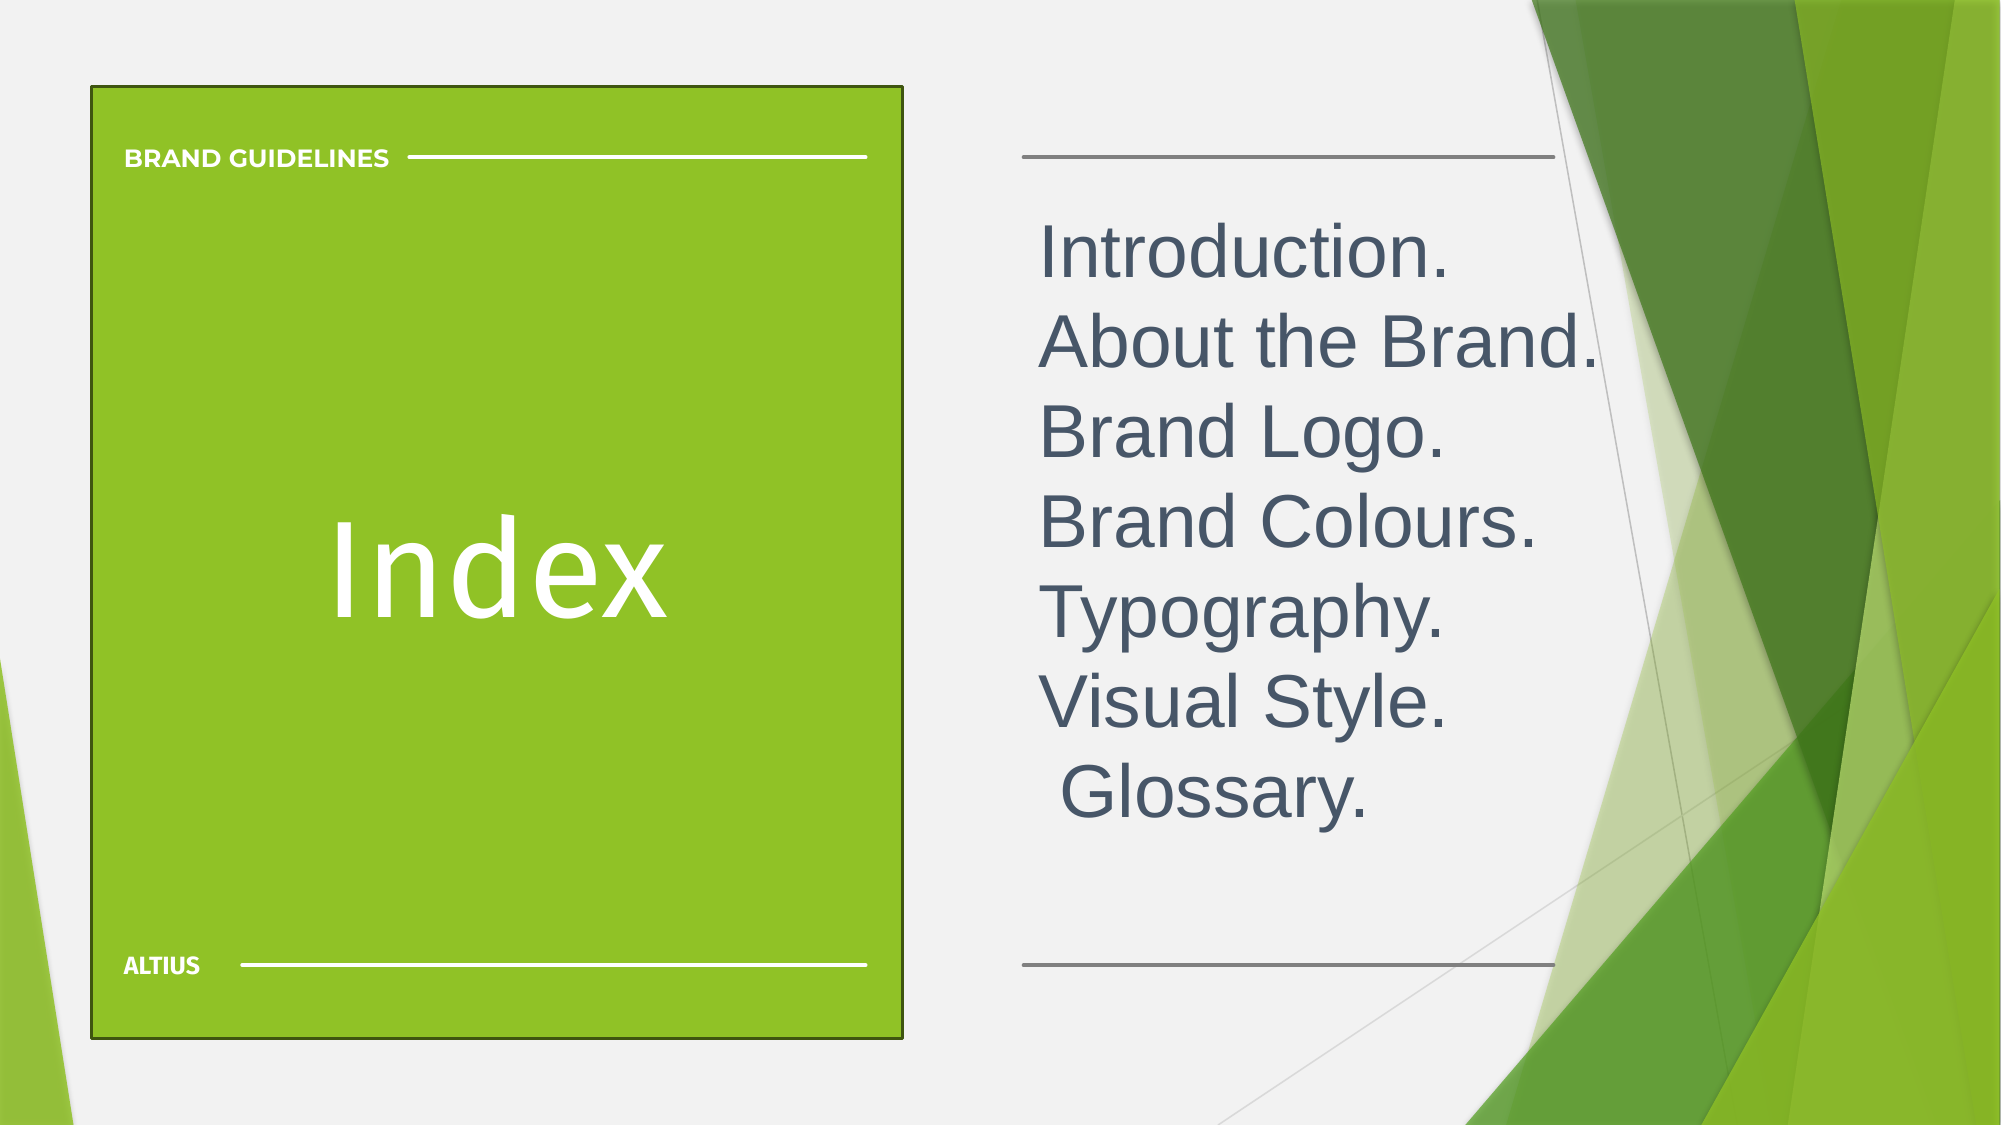

Index
Introduction.
About the Brand.
Brand Logo.
Brand Colours.
Typography.
Visual Style.
 Glossary.
BRAND GUIDELINES

ALTIUS